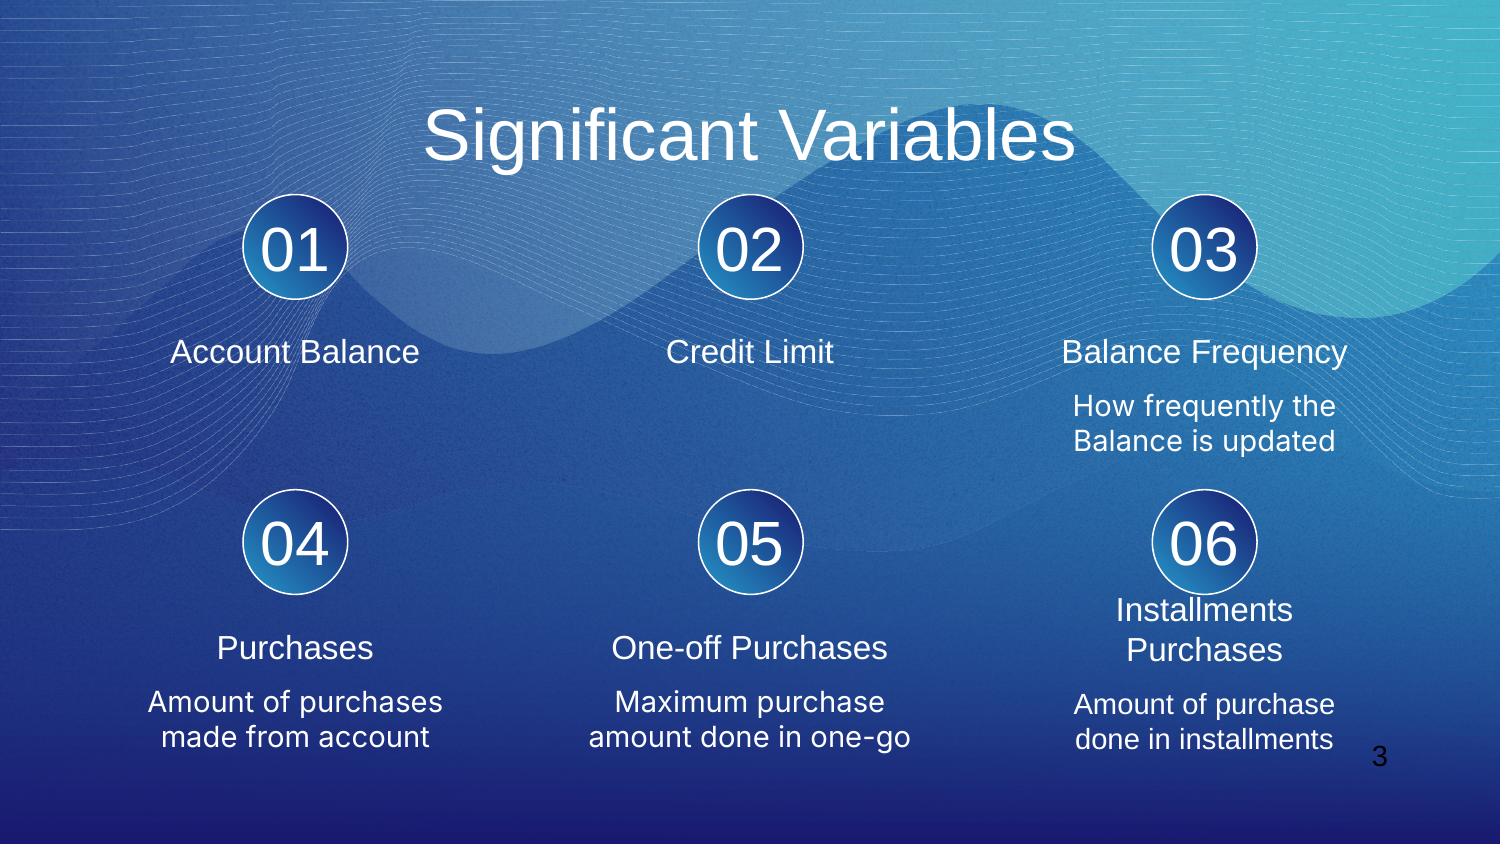

Significant Variables

01
02
03
# Account Balance
Credit Limit
Balance Frequency
How frequently the Balance is updated

04
05
06
Purchases
One-off Purchases
Installments Purchases
Amount of purchases made from account
Maximum purchase amount done in one-go
Amount of purchase done in installments
 3